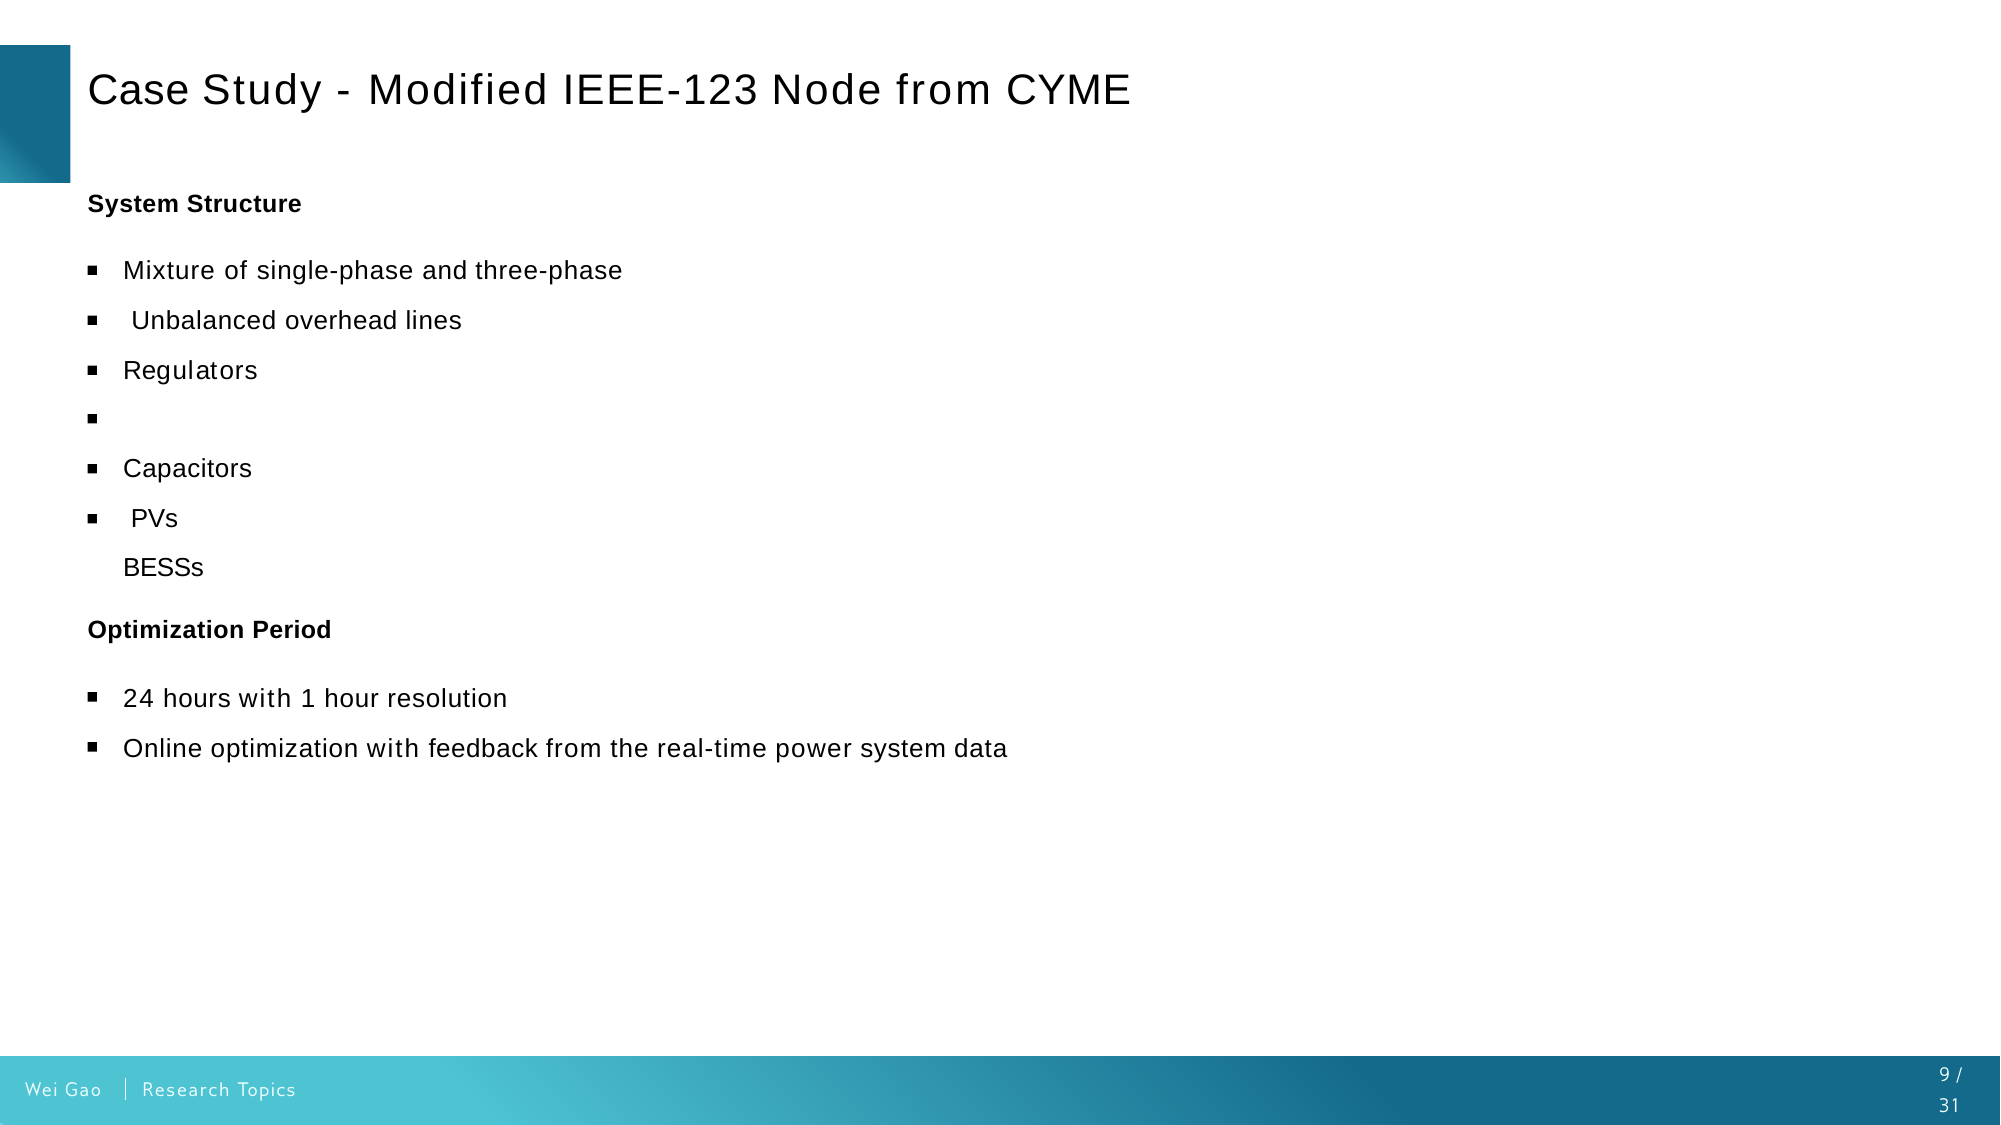

# Case Study - Modified IEEE-123 Node from CYME
System Structure
Mixture of single-phase and three-phase  Unbalanced overhead lines
Regulators  Capacitors  PVs  BESSs

Optimization Period

24 hours with 1 hour resolution
Online optimization with feedback from the real-time power system data

9 /
31

Wei Gao
Research Topics